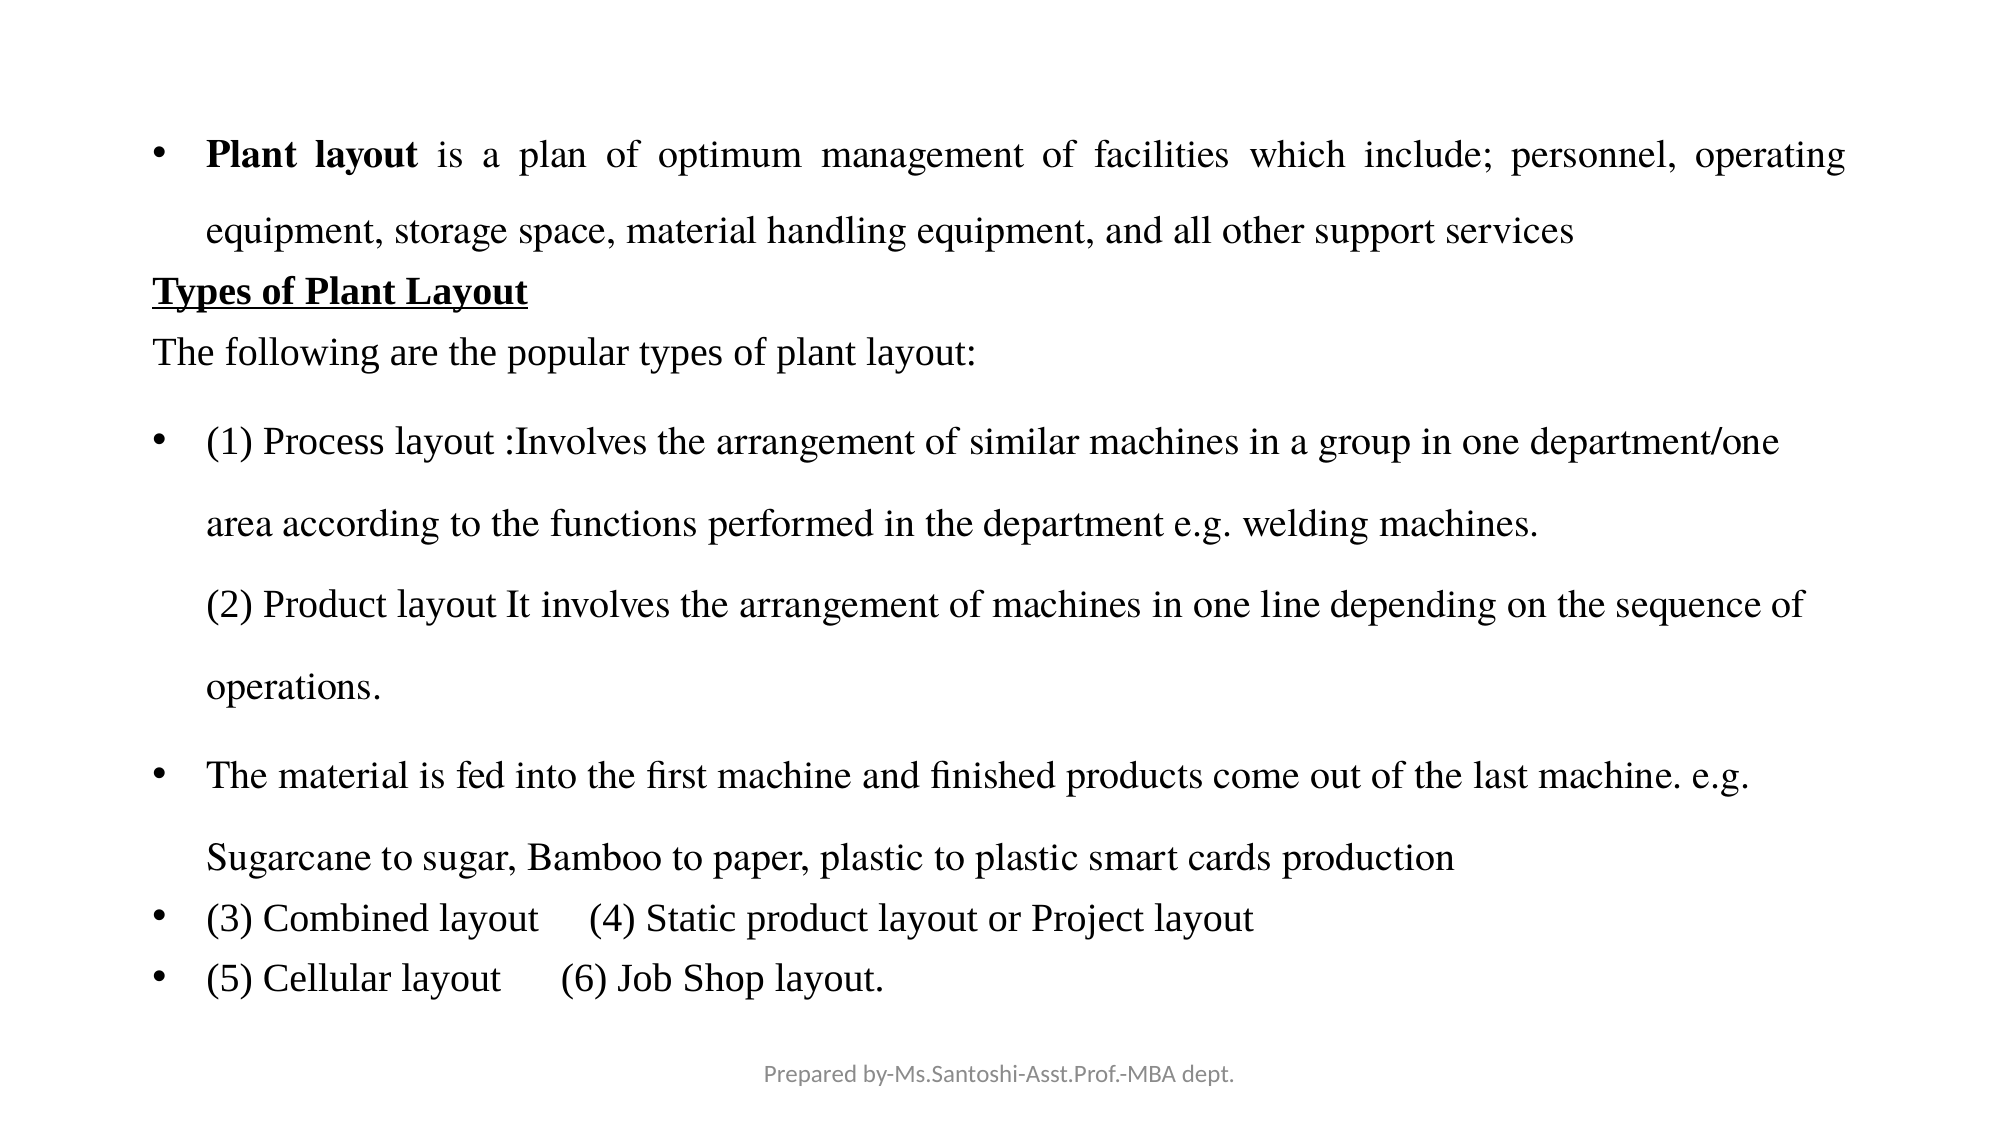

Plant layout is a plan of optimum management of facilities which include; personnel, operating equipment, storage space, material handling equipment, and all other support services
Types of Plant Layout
The following are the popular types of plant layout:
(1) Process layout :Involves the arrangement of similar machines in a group in one department/one area according to the functions performed in the department e.g. welding machines.
(2) Product layout It involves the arrangement of machines in one line depending on the sequence of operations.
The material is fed into the first machine and finished products come out of the last machine. e.g. Sugarcane to sugar, Bamboo to paper, plastic to plastic smart cards production
(3) Combined layout     (4) Static product layout or Project layout
(5) Cellular layout      (6) Job Shop layout.

Prepared by-Ms.Santoshi-Asst.Prof.-MBA dept.